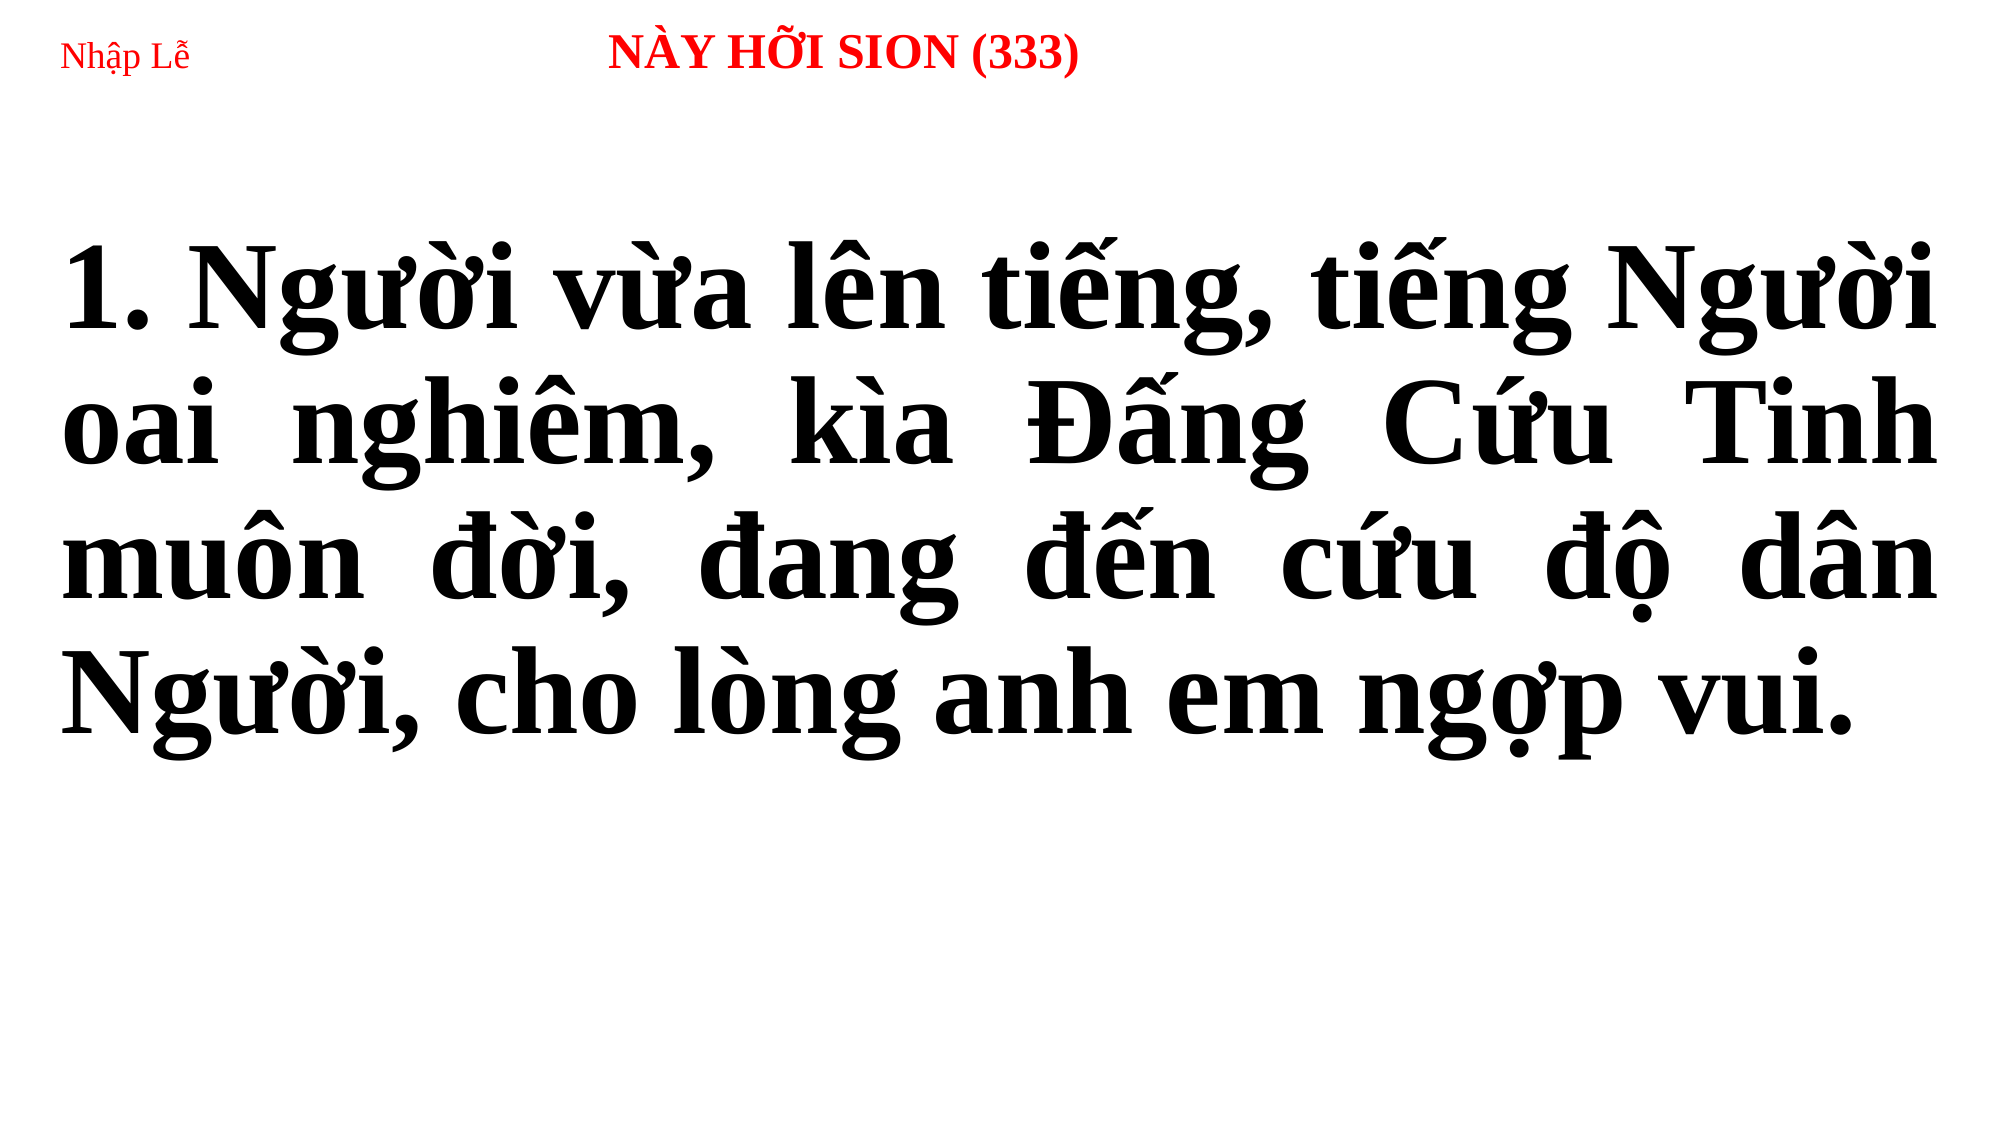

# Nhập Lễ                                            NÀY HỠI SION (333)
1. Người vừa lên tiếng, tiếng Người oai nghiêm, kìa Đấng Cứu Tinh muôn đời, đang đến cứu độ dân Người, cho lòng anh em ngợp vui.